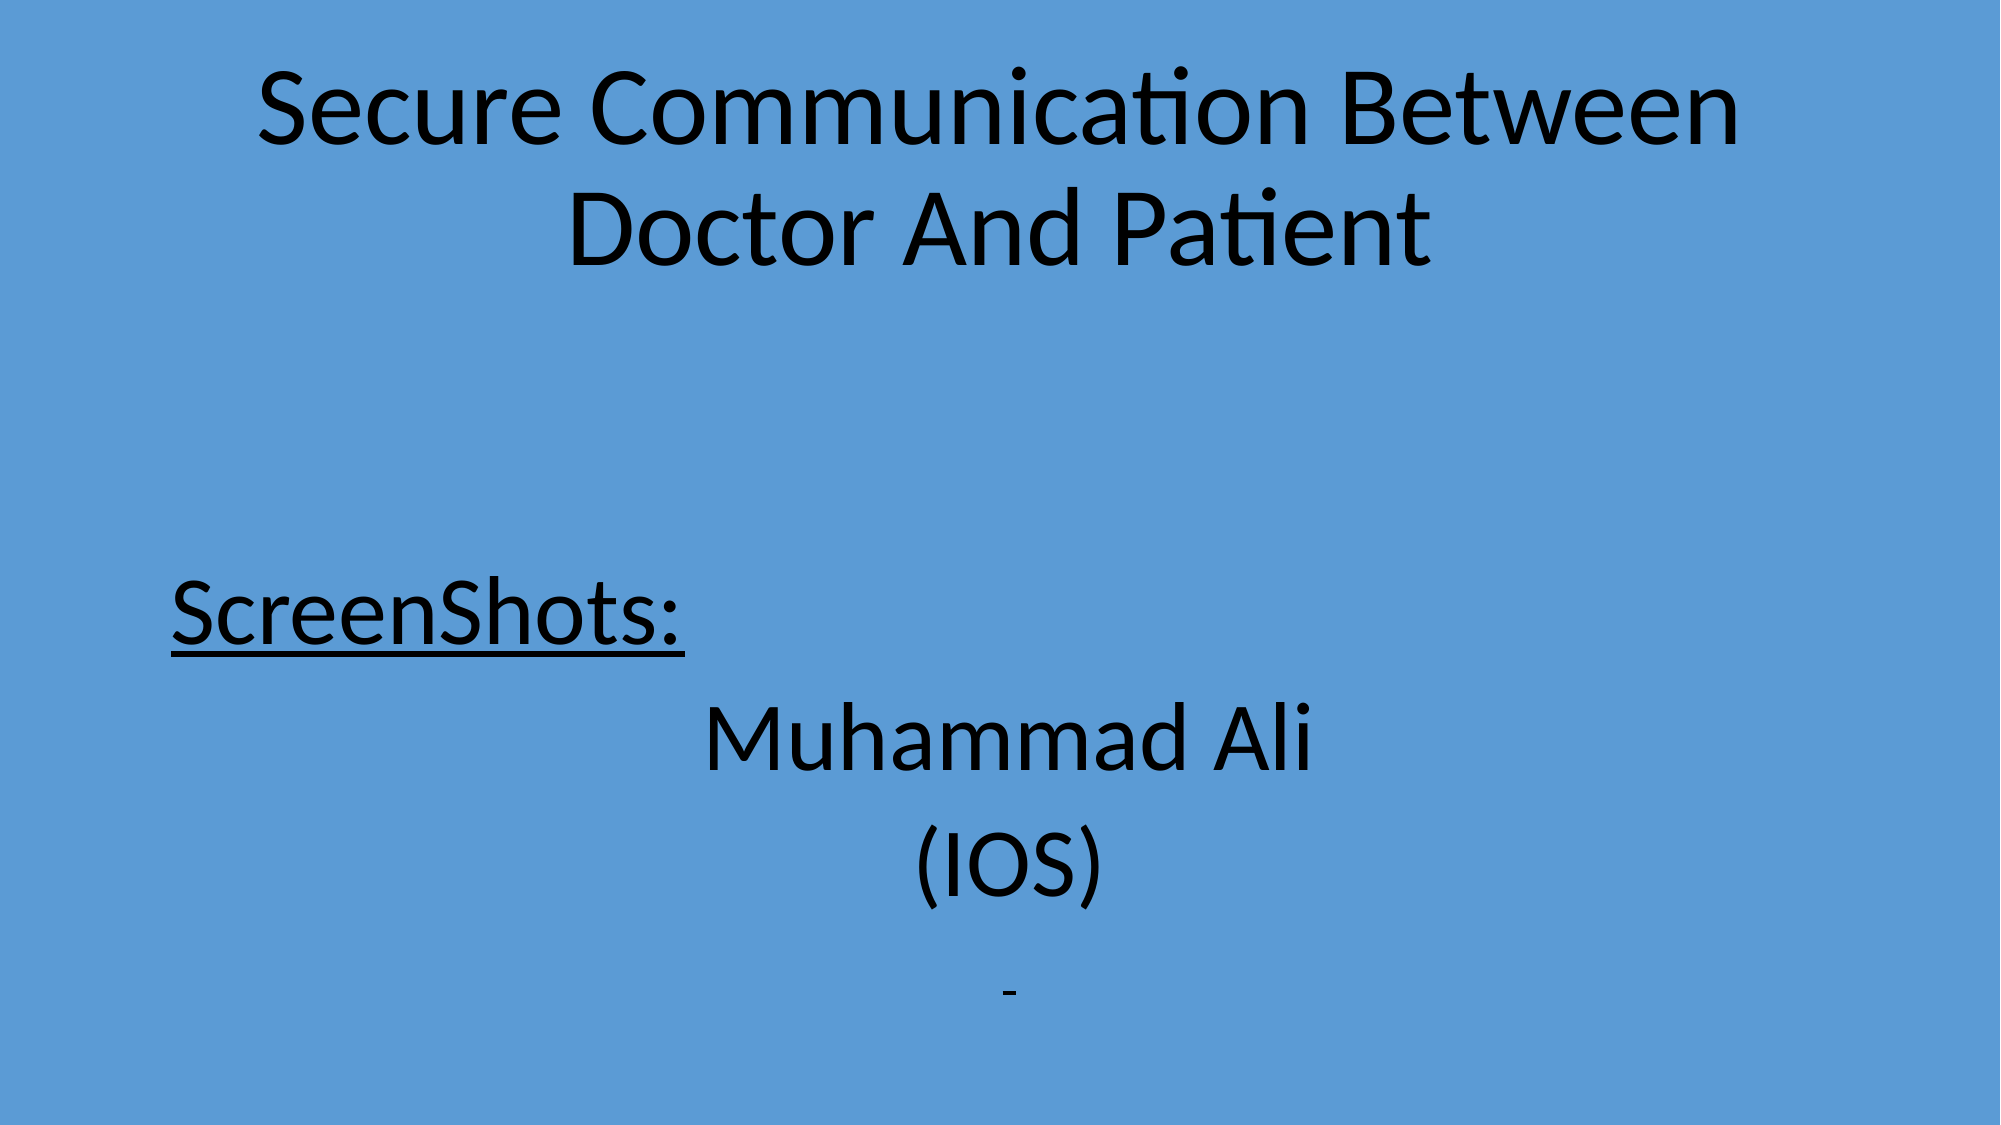

# Secure Communication Between Doctor And Patient

ScreenShots:
Muhammad Ali
(IOS)